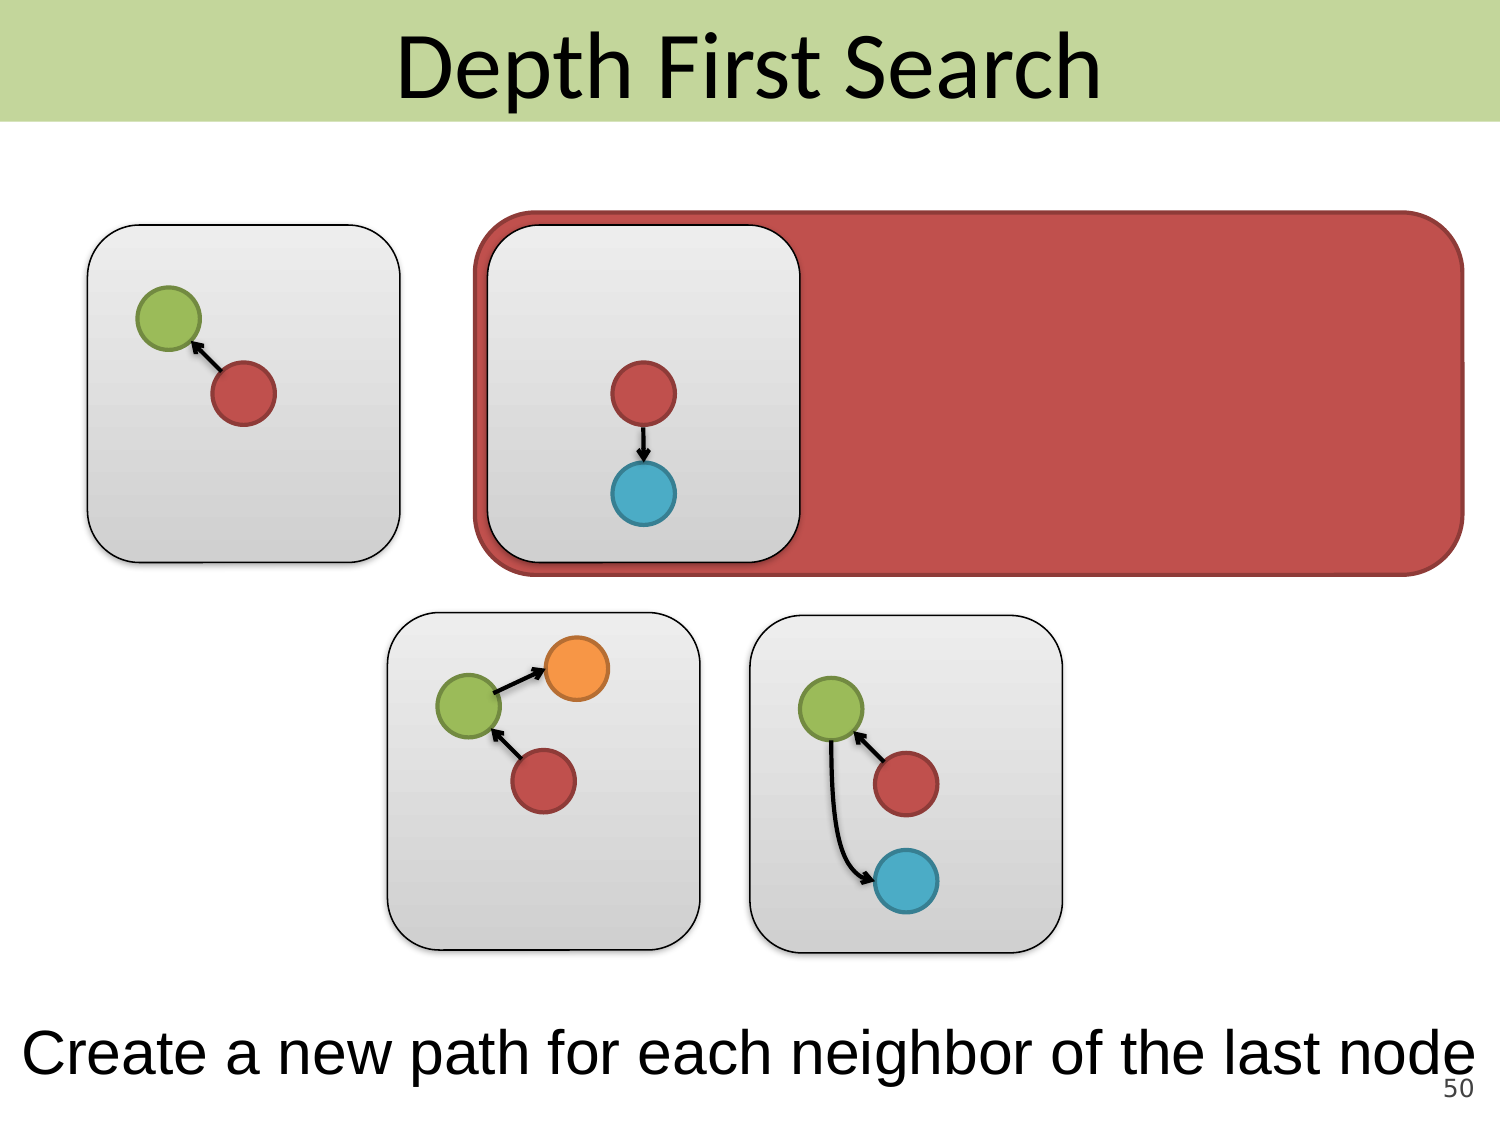

Depth First Search

Create a new path for each neighbor of the last node